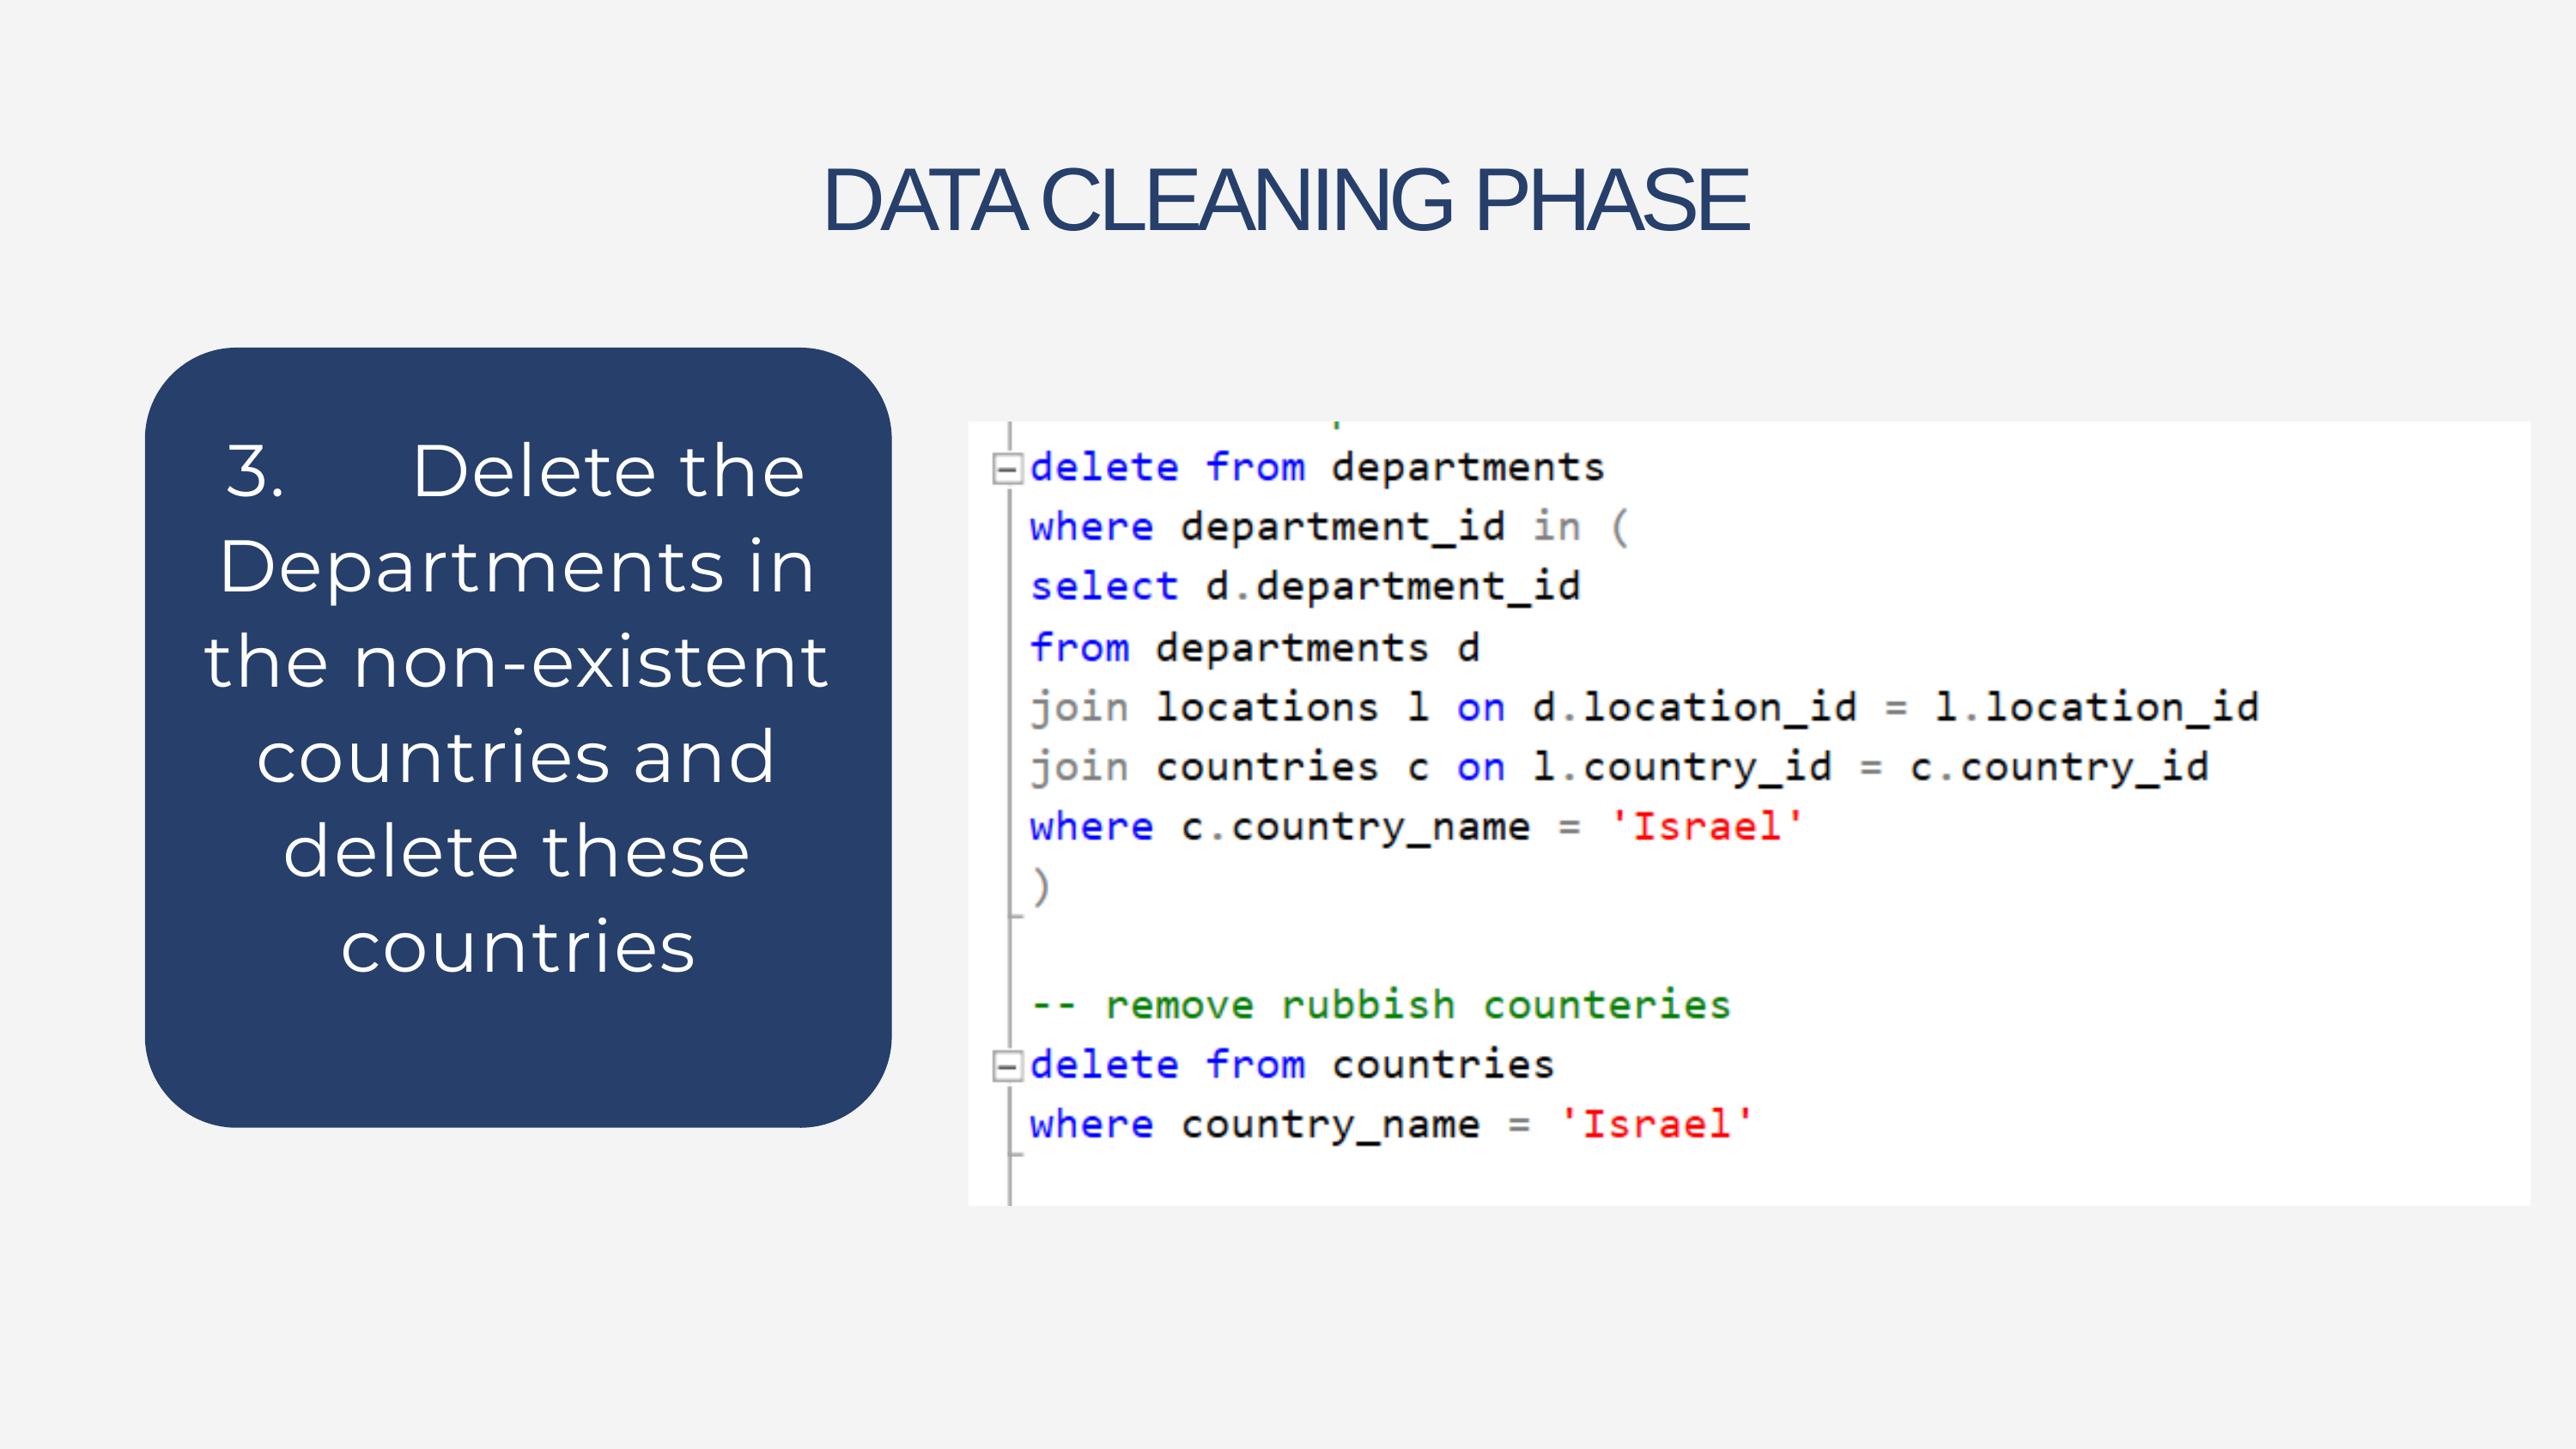

DATA CLEANING PHASE

3.      Delete the Departments in the non-existent countries and delete these countries